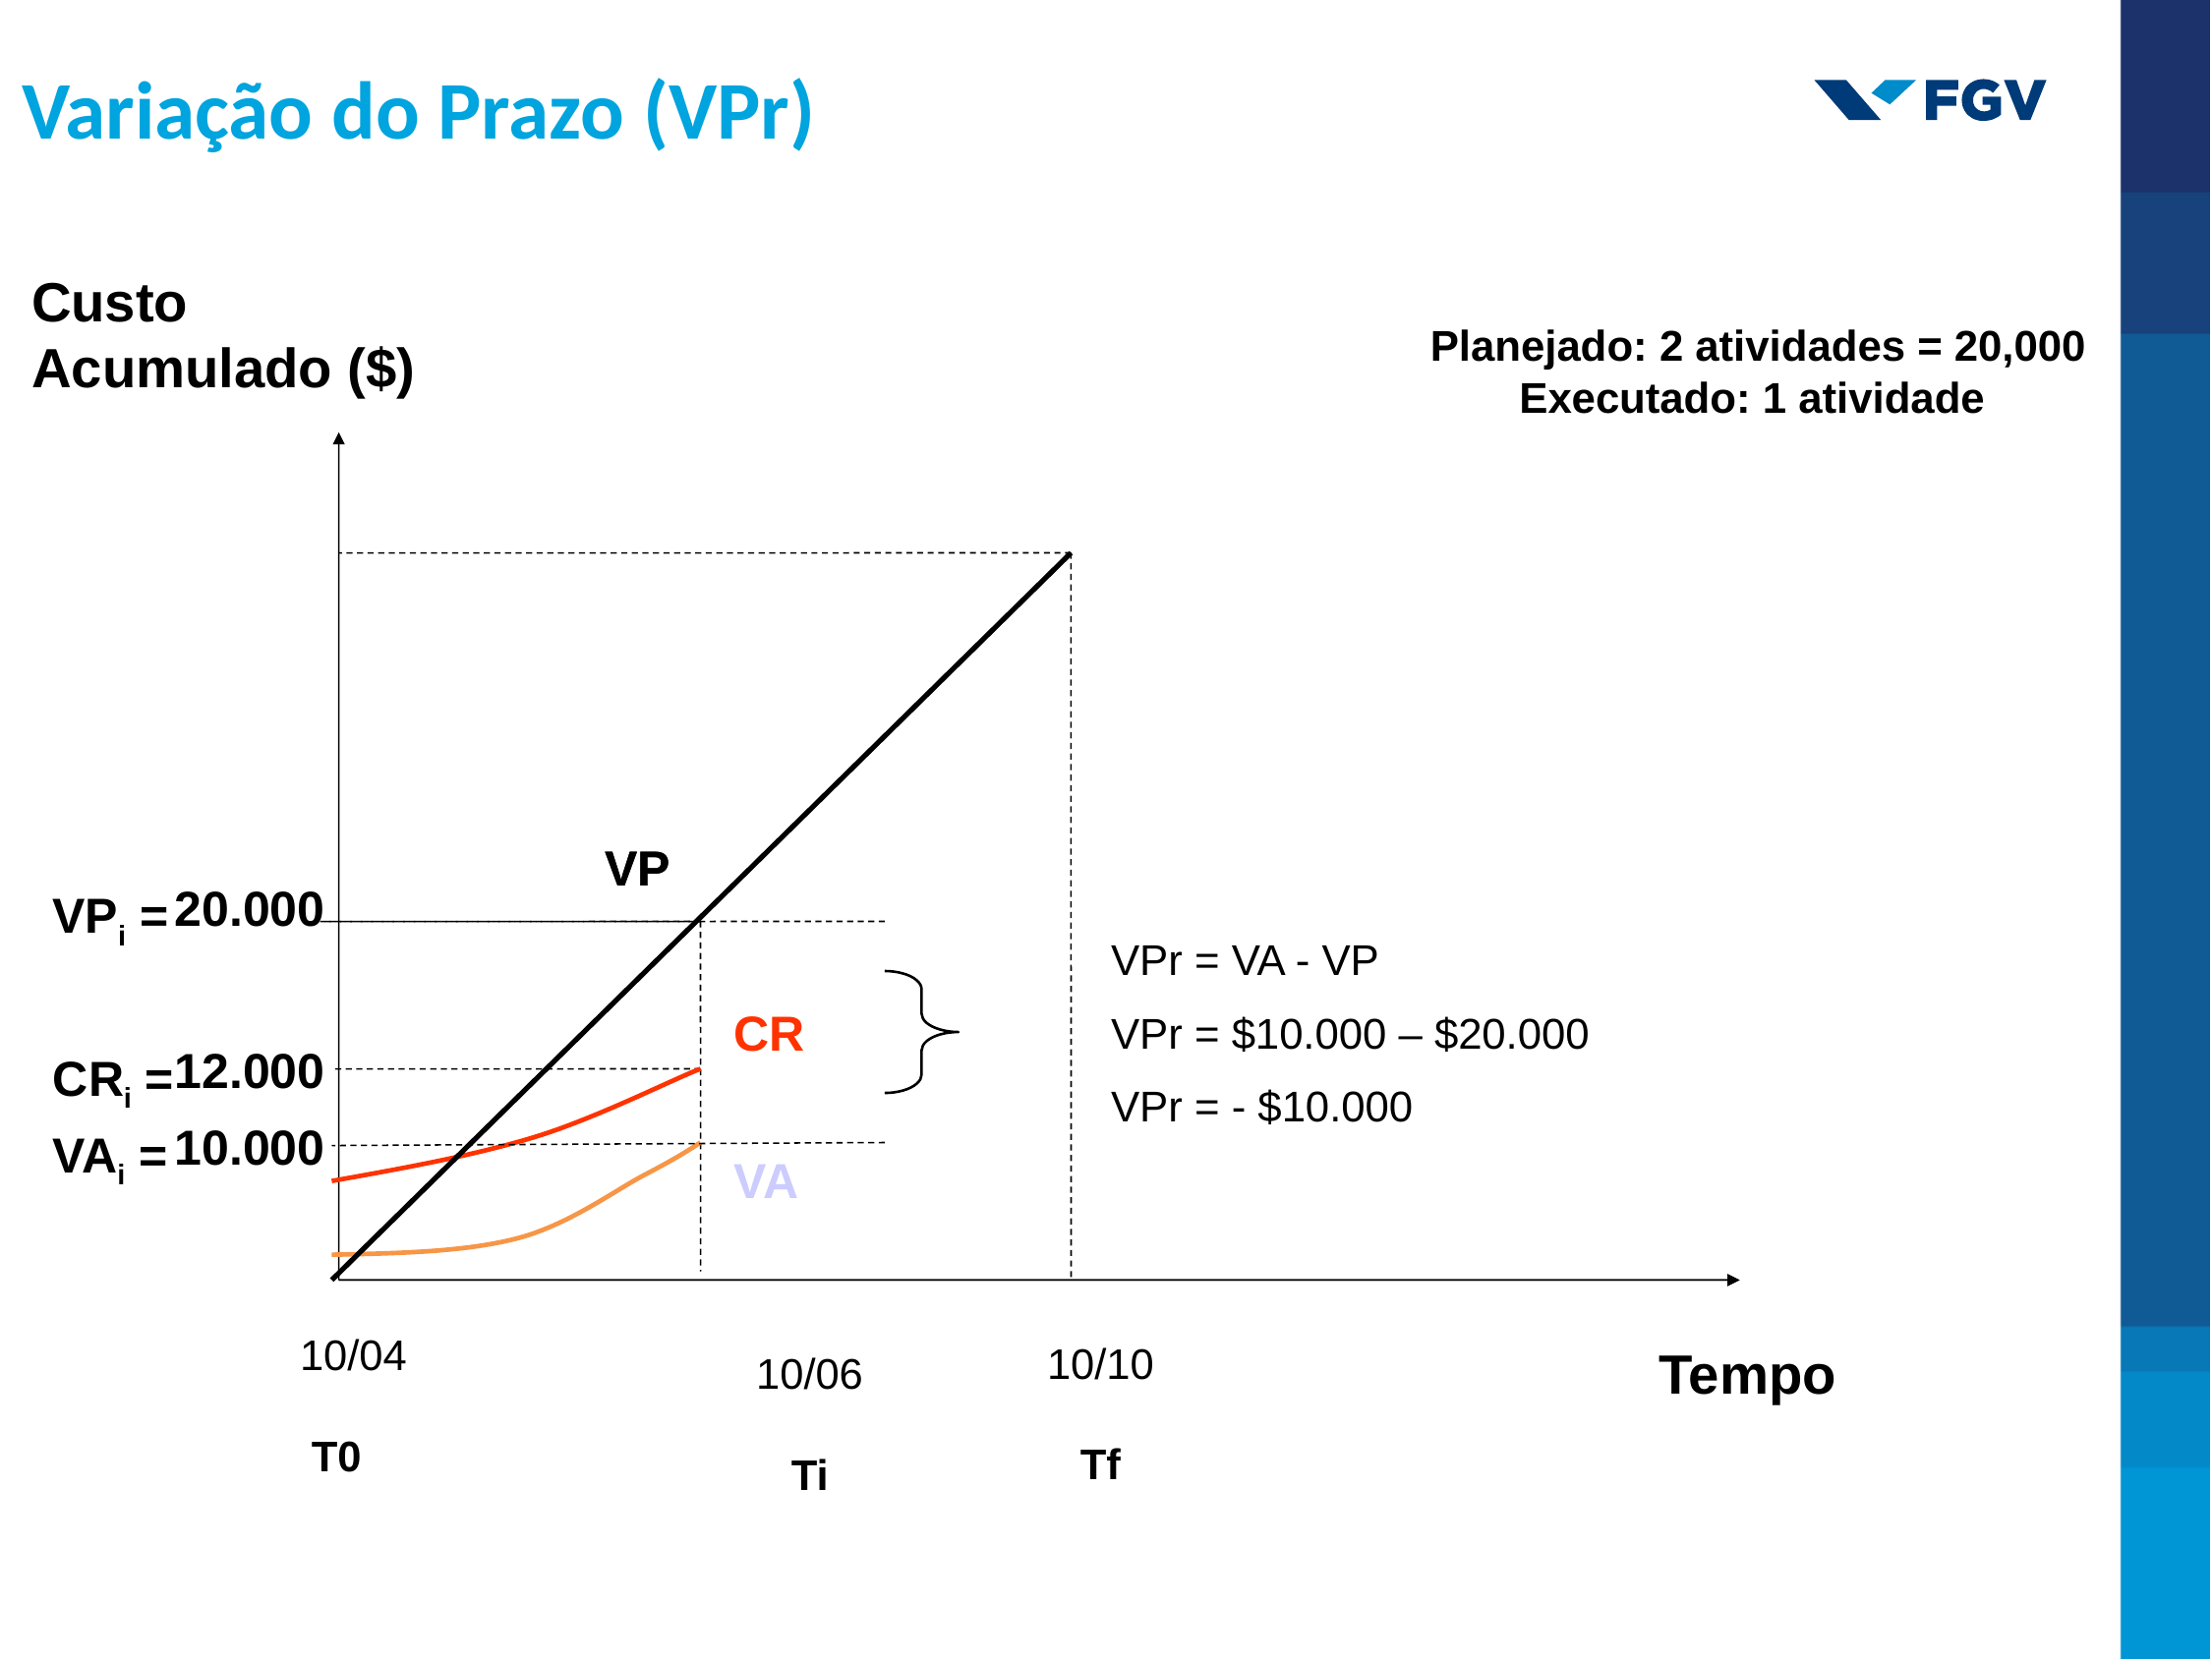

Variação do Prazo (VPr)
Custo
Acumulado ($)
Planejado: 2 atividades = 20,000
Executado: 1 atividade

VP
VP
20.000
VPi =

VPr = VA - VP
VPr = $10.000 – $20.000
VPr = - $10.000

CR
12.000
CRi =

10.000
VAi =

VA
10/04
 T0

10/10
Tf
10/06
Ti
Tempo